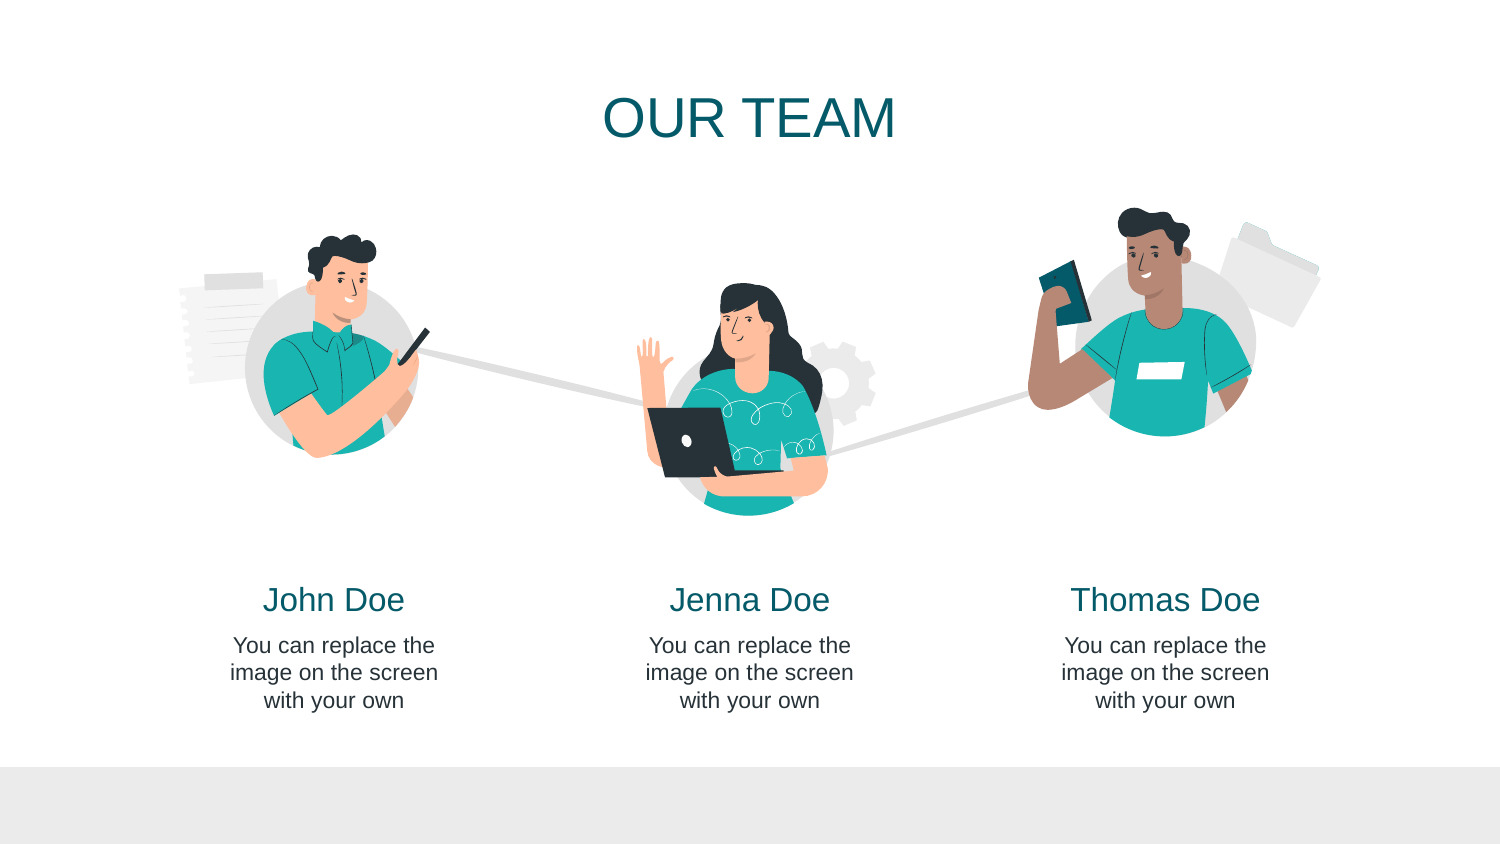

# OUR TEAM

John Doe
Jenna Doe
Thomas Doe
You can replace the image on the screen with your own
You can replace the image on the screen with your own
You can replace the image on the screen with your own